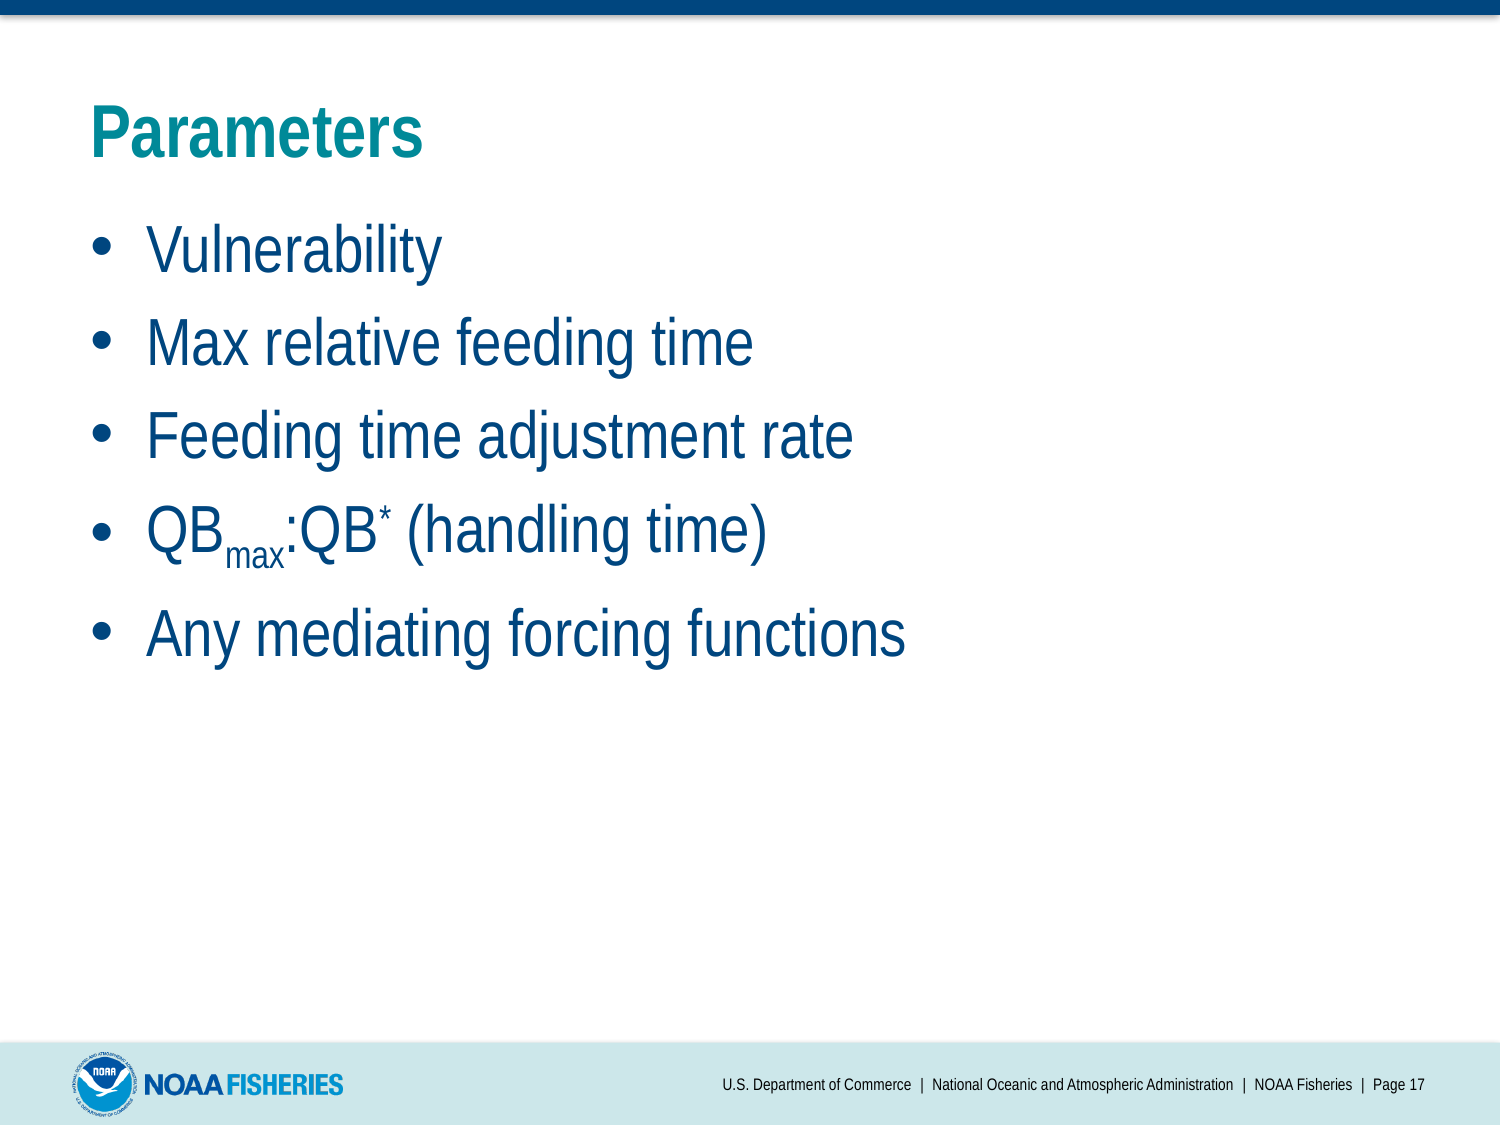

# Parameters
Vulnerability
Max relative feeding time
Feeding time adjustment rate
QBmax:QB* (handling time)
Any mediating forcing functions

U.S. Department of Commerce | National Oceanic and Atmospheric Administration | NOAA Fisheries | Page 17